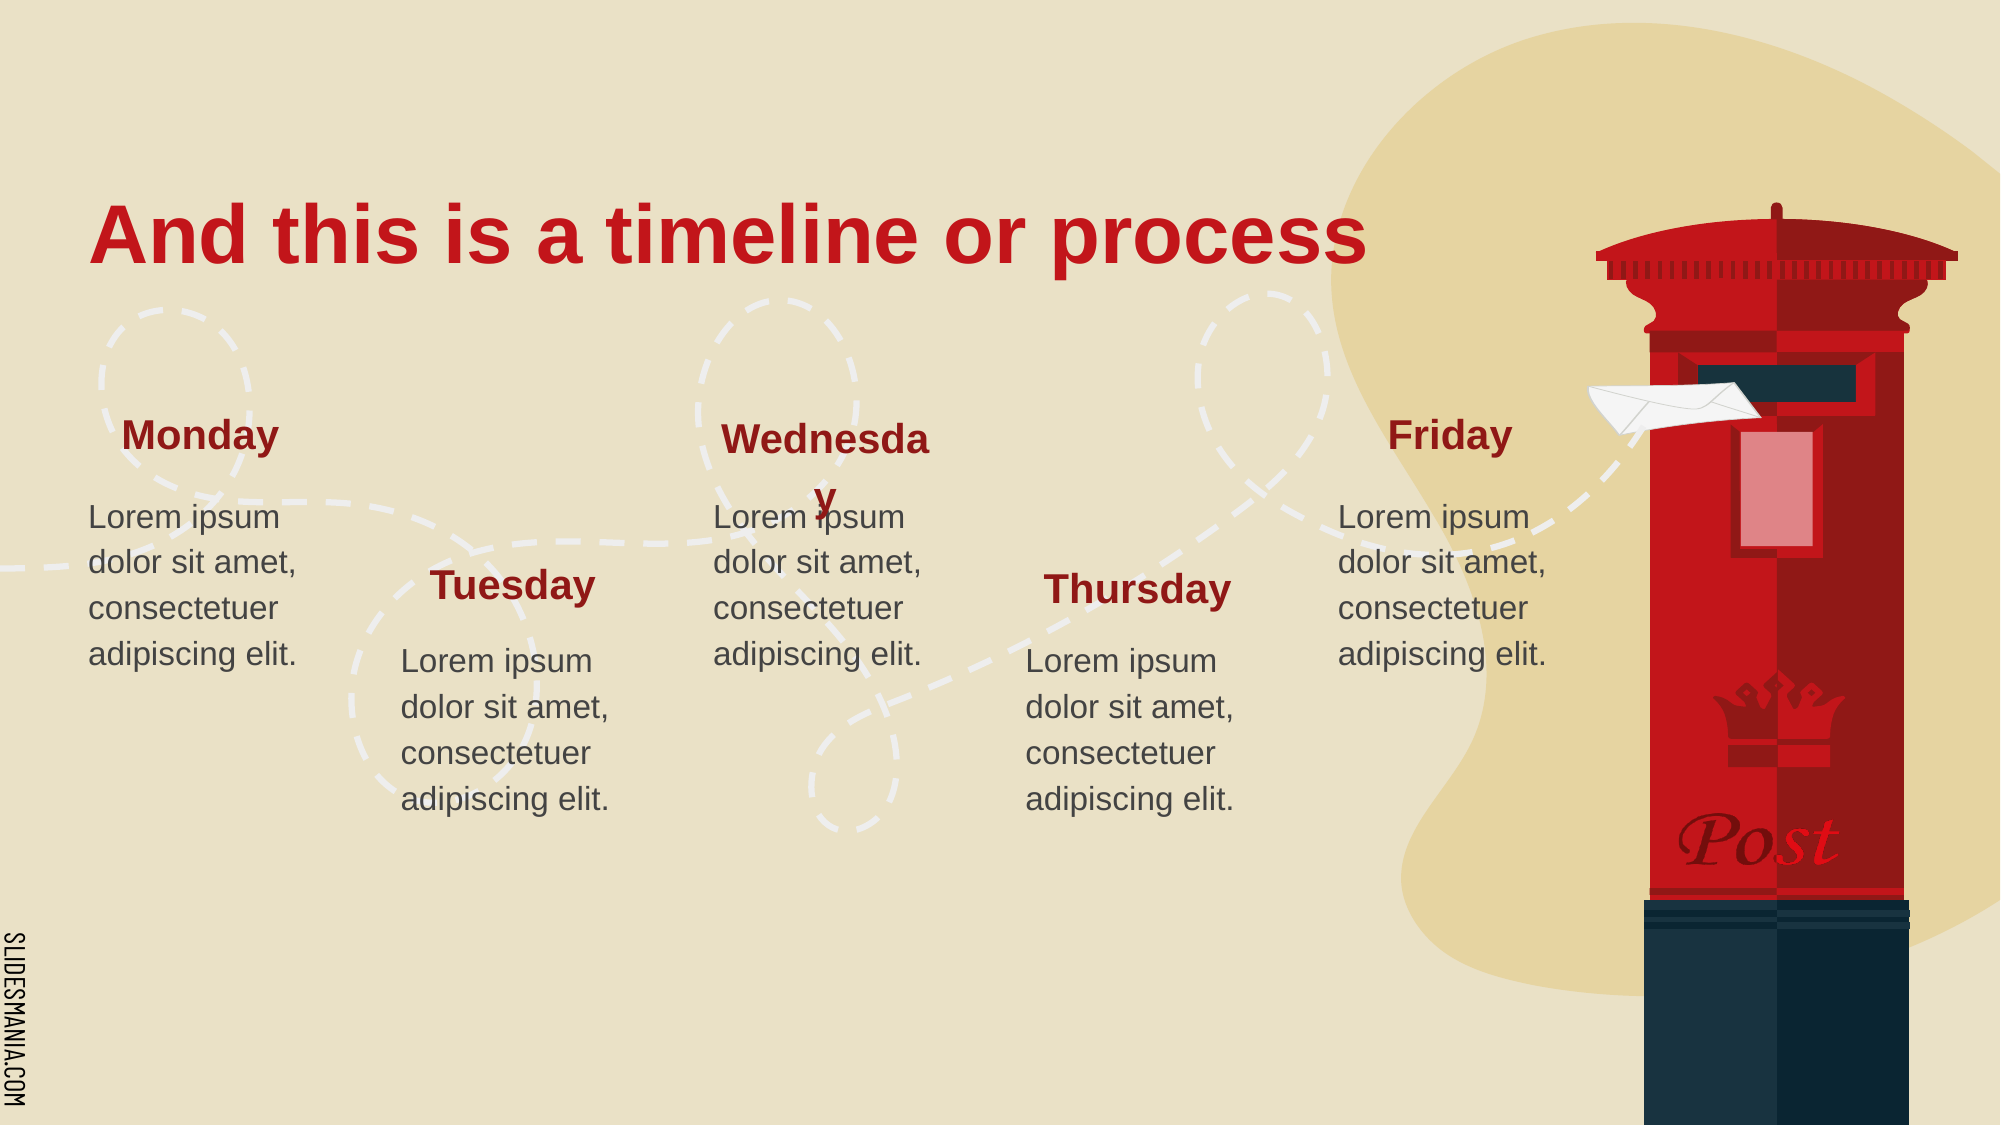

# And this is a timeline or process

Monday
Friday
Wednesday
Lorem ipsum dolor sit amet, consectetuer adipiscing elit.
Lorem ipsum dolor sit amet, consectetuer adipiscing elit.
Lorem ipsum dolor sit amet, consectetuer adipiscing elit.
Tuesday
Thursday
Lorem ipsum dolor sit amet, consectetuer adipiscing elit.
Lorem ipsum dolor sit amet, consectetuer adipiscing elit.